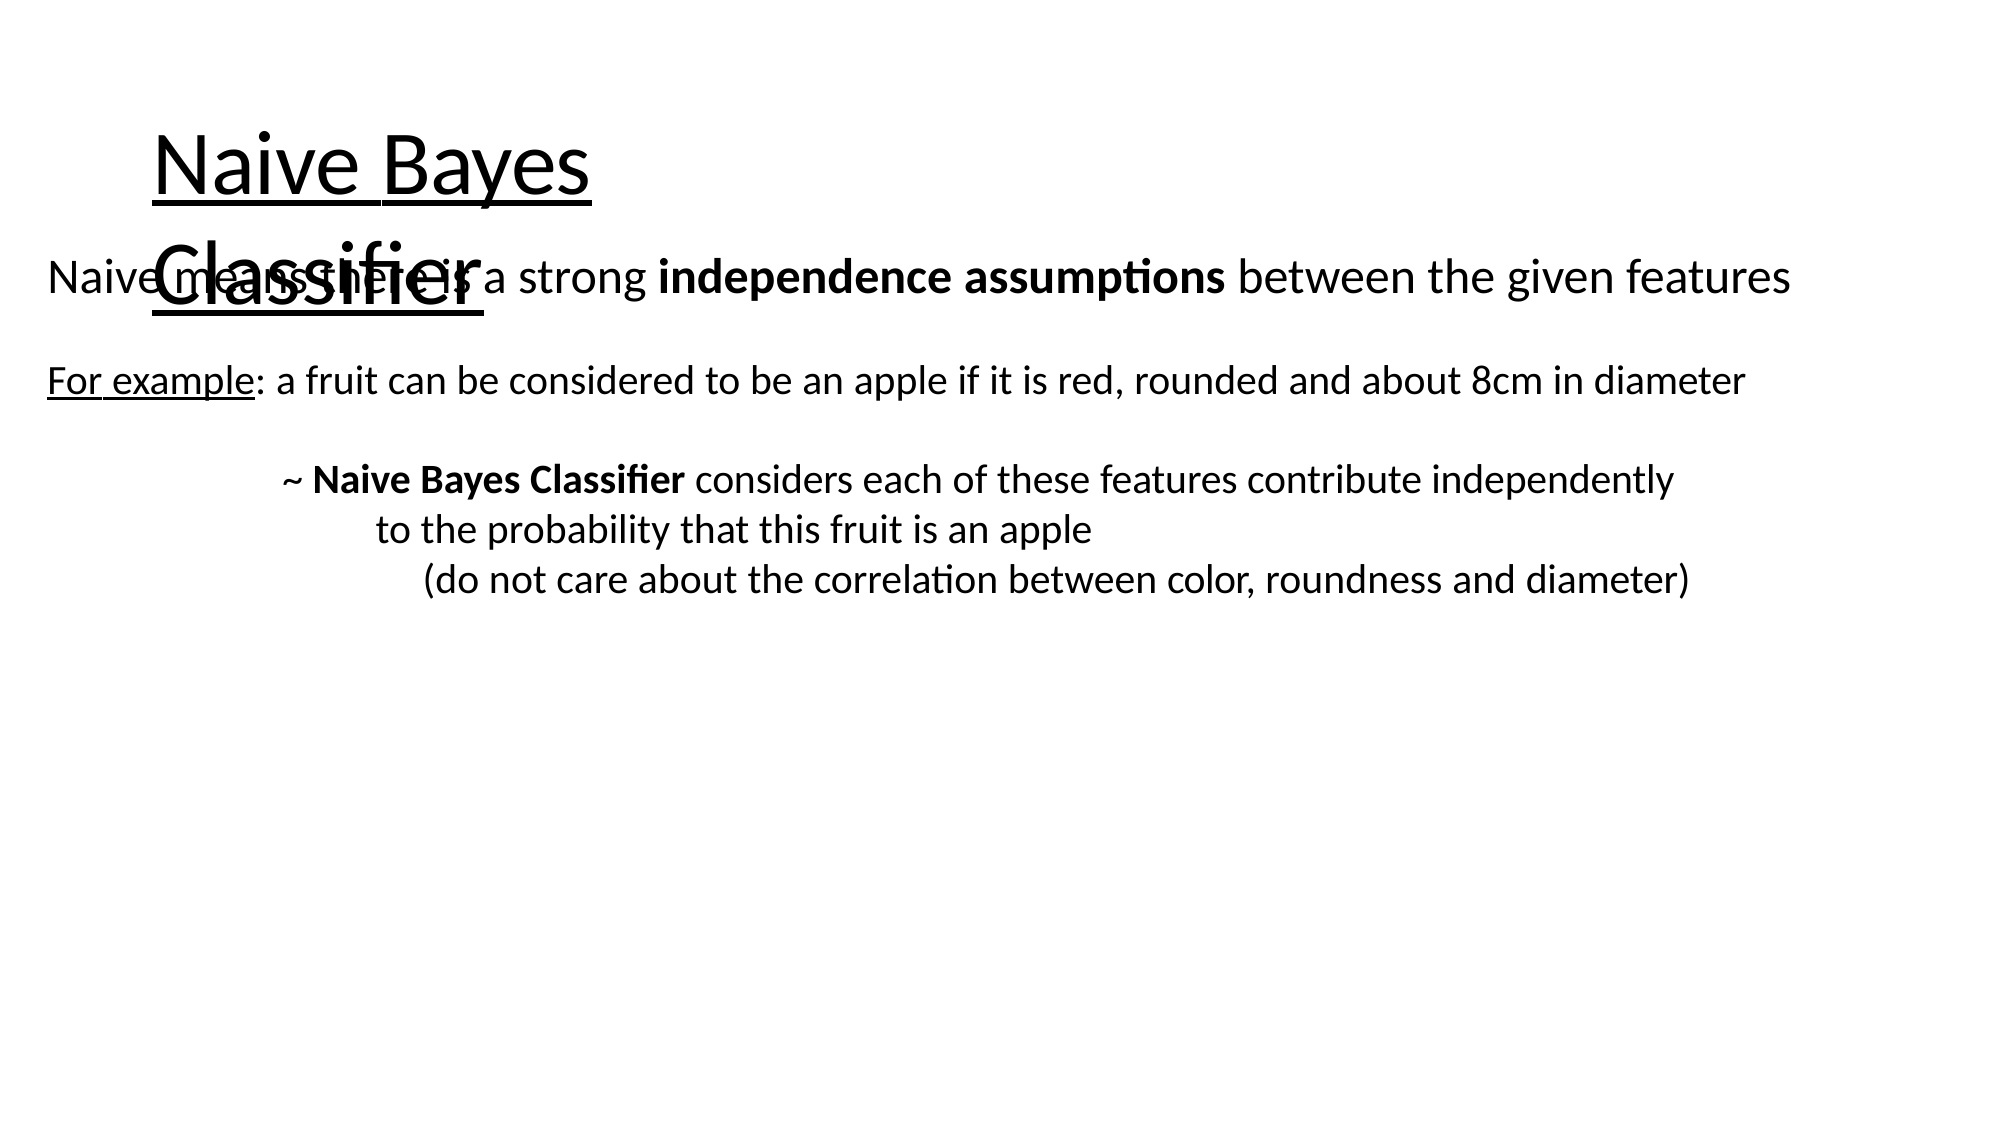

# Naive Bayes Classifier
Naive means there is a strong independence assumptions between the given features

For example: a fruit can be considered to be an apple if it is red, rounded and about 8cm in diameter

~ Naive Bayes Classifier considers each of these features contribute independently
to the probability that this fruit is an apple
(do not care about the correlation between color, roundness and diameter)